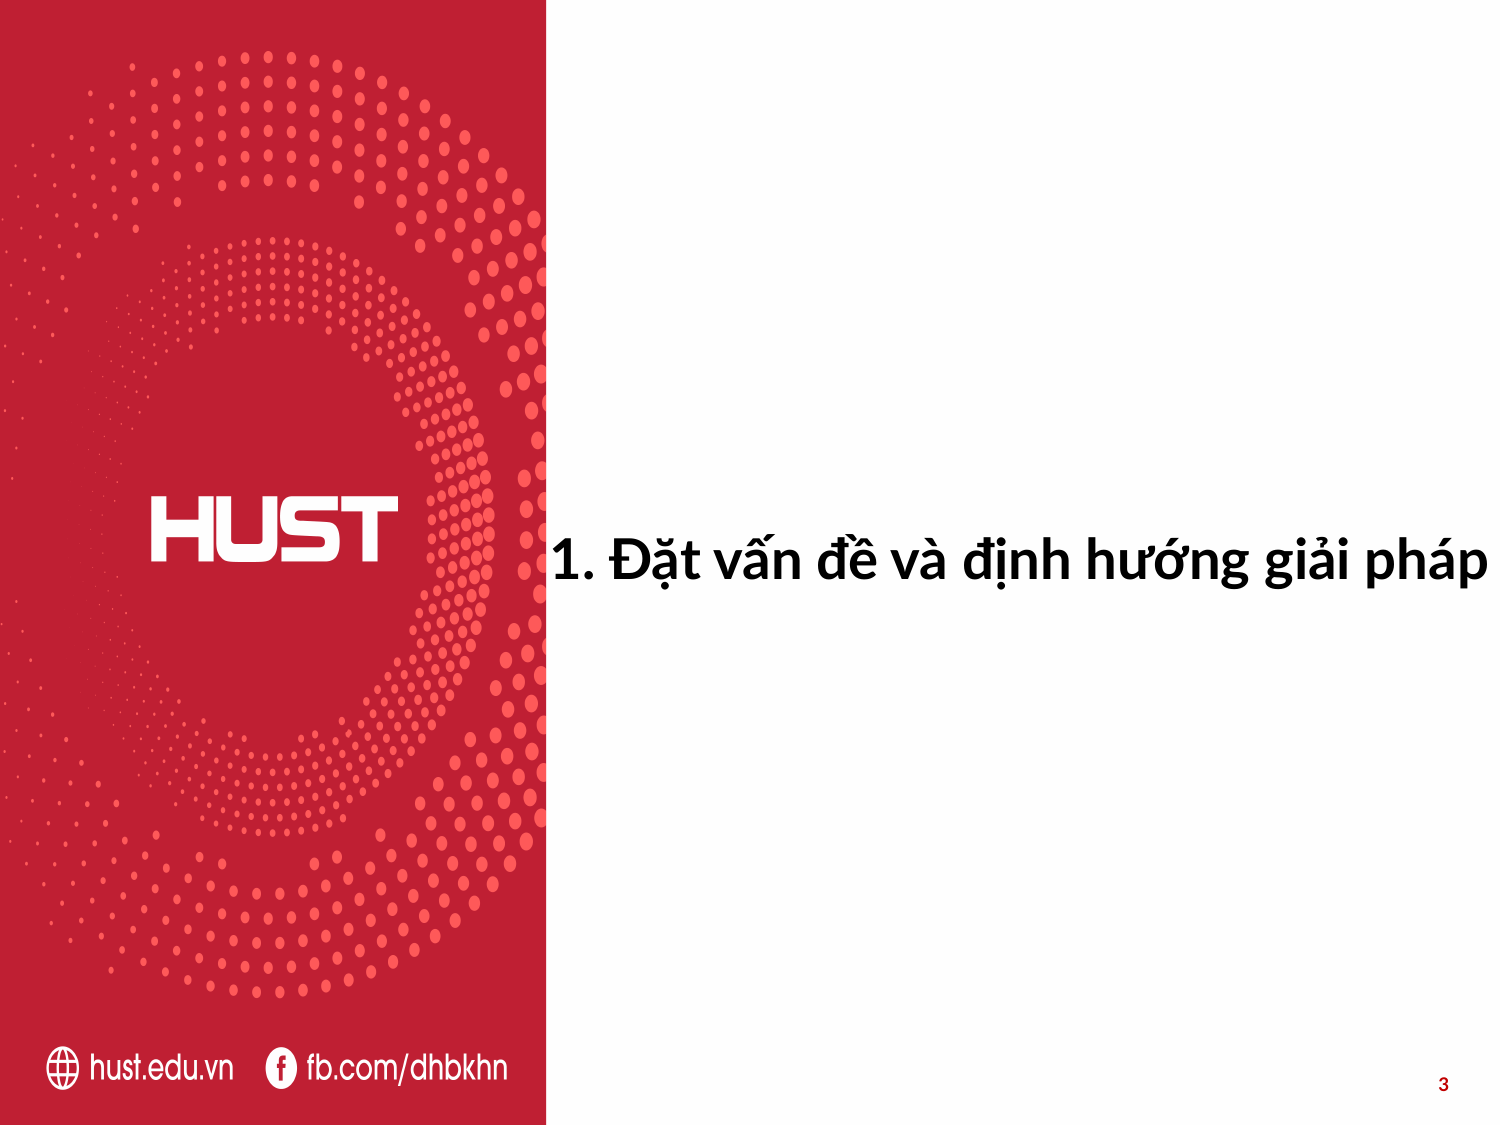

# 1. Đặt vấn đề và định hướng giải pháp
3